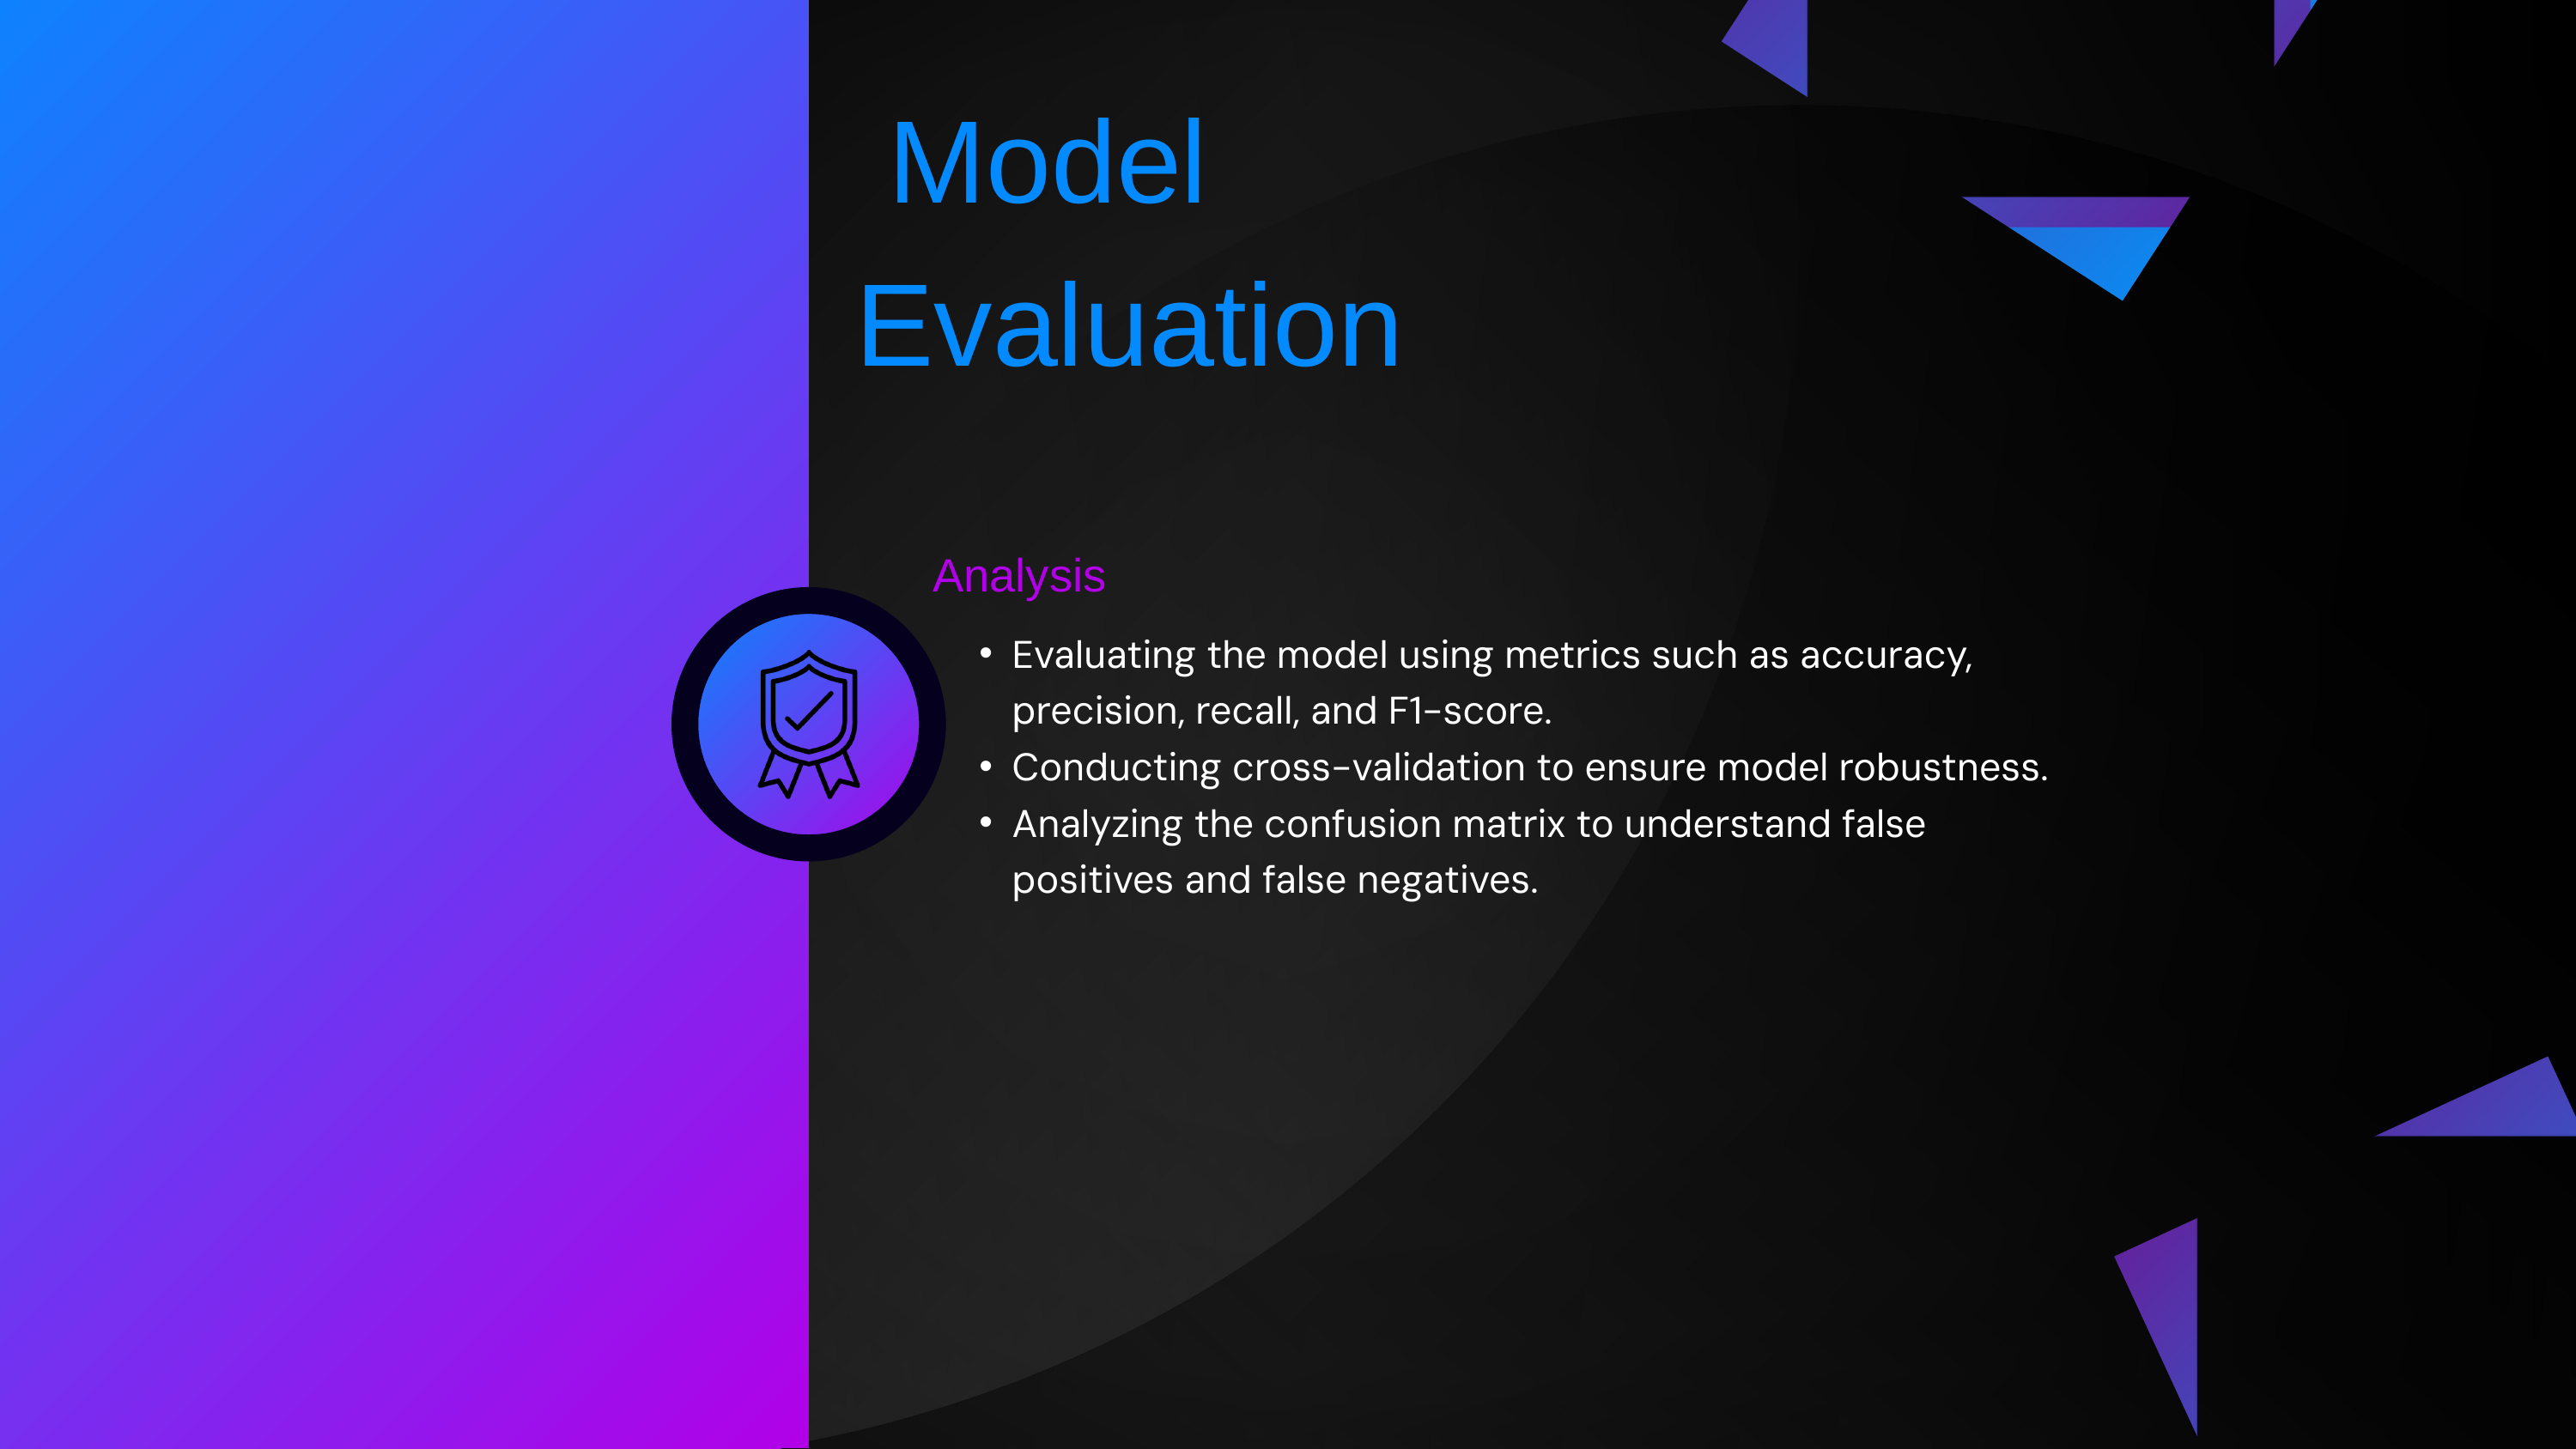

Model Evaluation
Analysis

Evaluating the model using metrics such as accuracy, precision, recall, and F1-score.
Conducting cross-validation to ensure model robustness.
Analyzing the confusion matrix to understand false positives and false negatives.